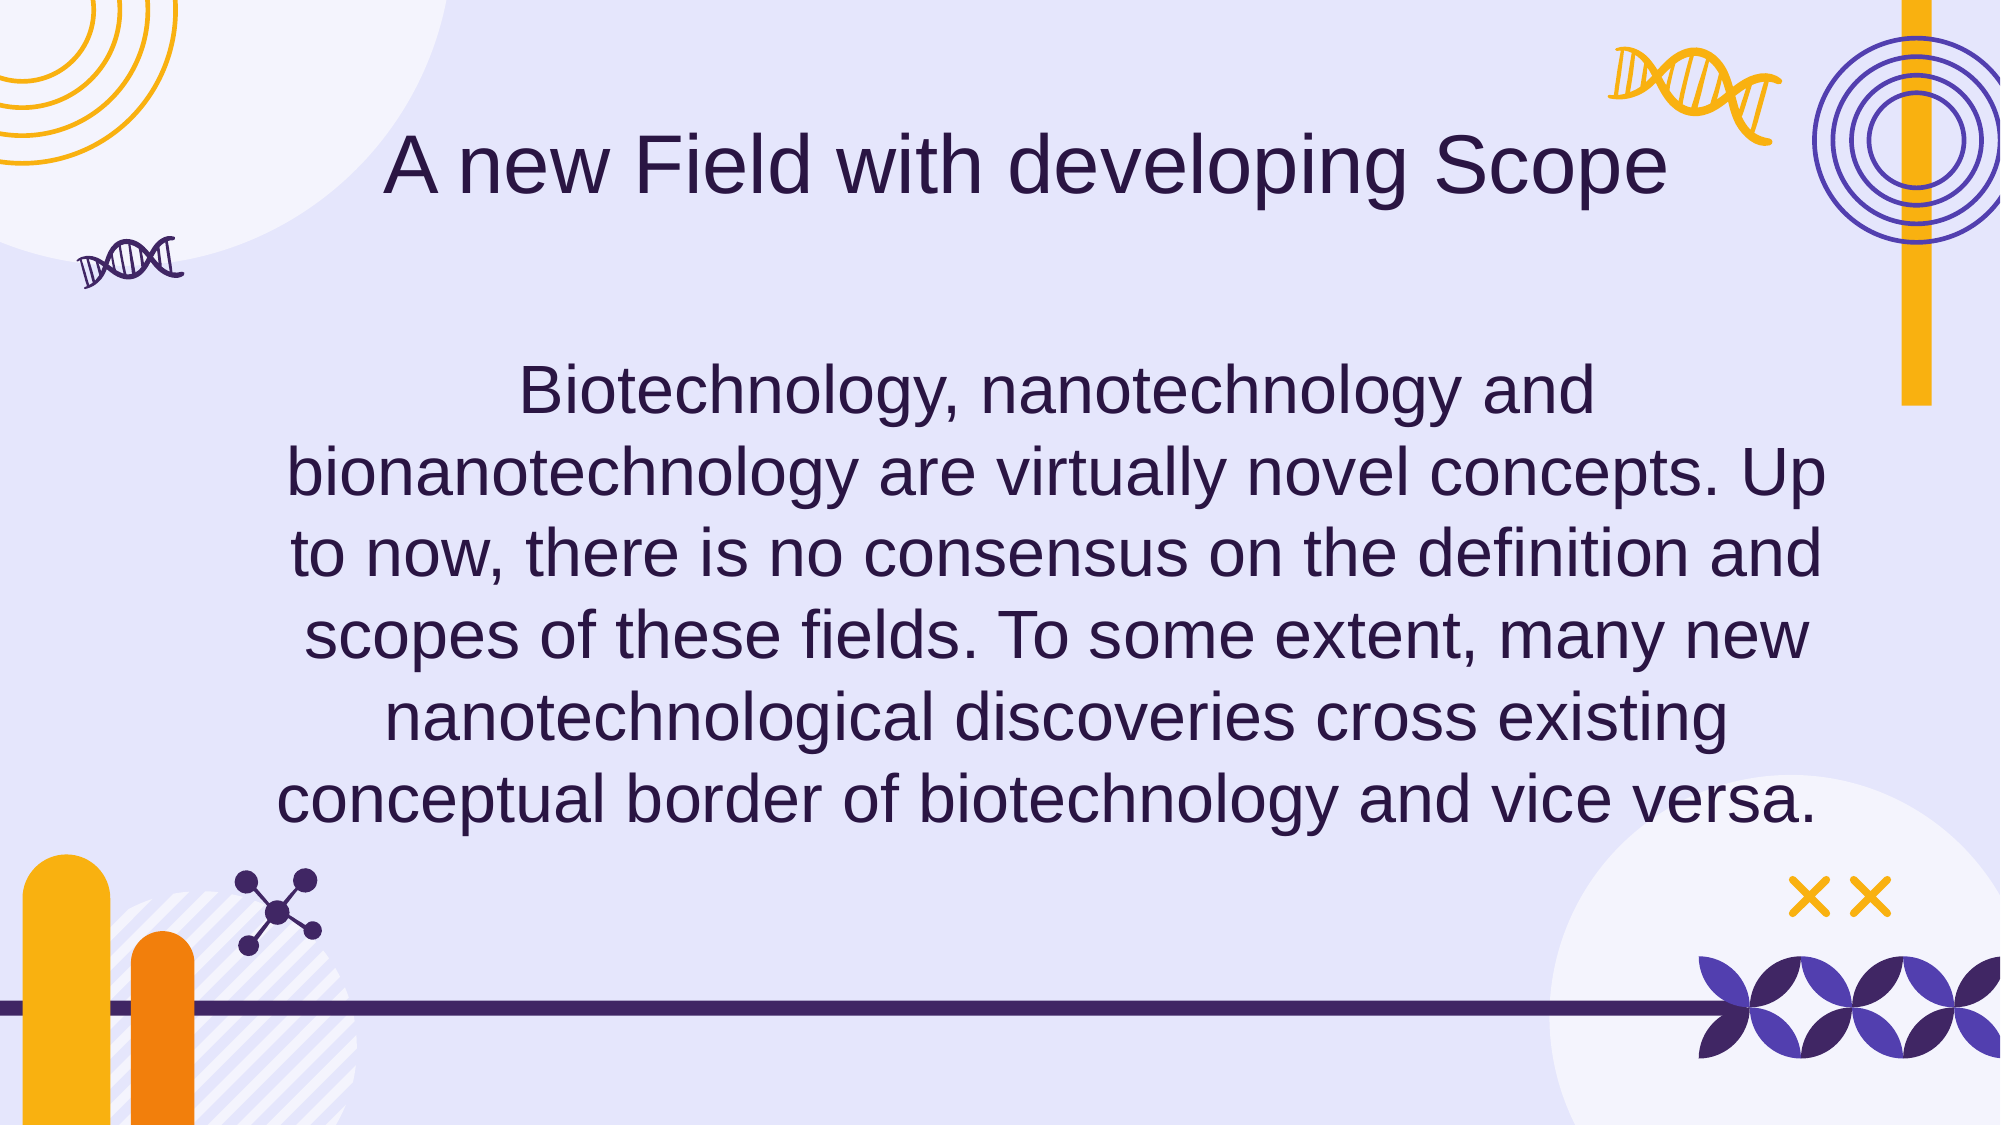

# A new Field with developing Scope
Biotechnology, nanotechnology and bionanotechnology are virtually novel concepts. Up to now, there is no consensus on the definition and scopes of these fields. To some extent, many new nanotechnological discoveries cross existing
conceptual border of biotechnology and vice versa.